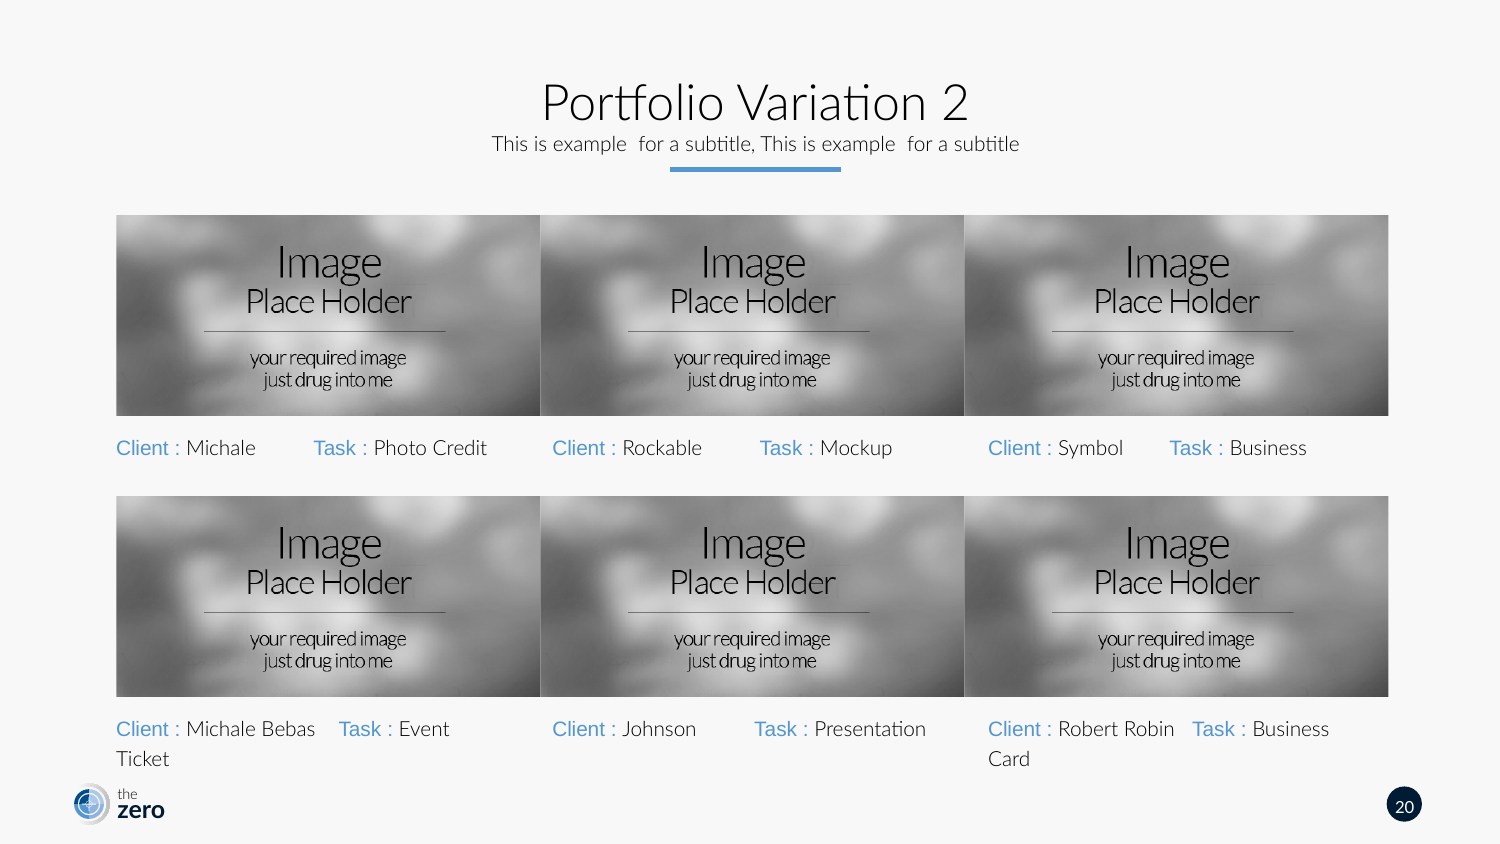

Portfolio Variation 2
This is example  for a subtitle, This is example  for a subtitle

Client : Michale          Task : Photo Credit
Client : Rockable          Task : Mockup
Client : Symbol        Task : Business

Client : Michale Bebas    Task : Event Ticket
Client : Johnson          Task : Presentation
Client : Robert Robin   Task : Business Card

the

20
zero